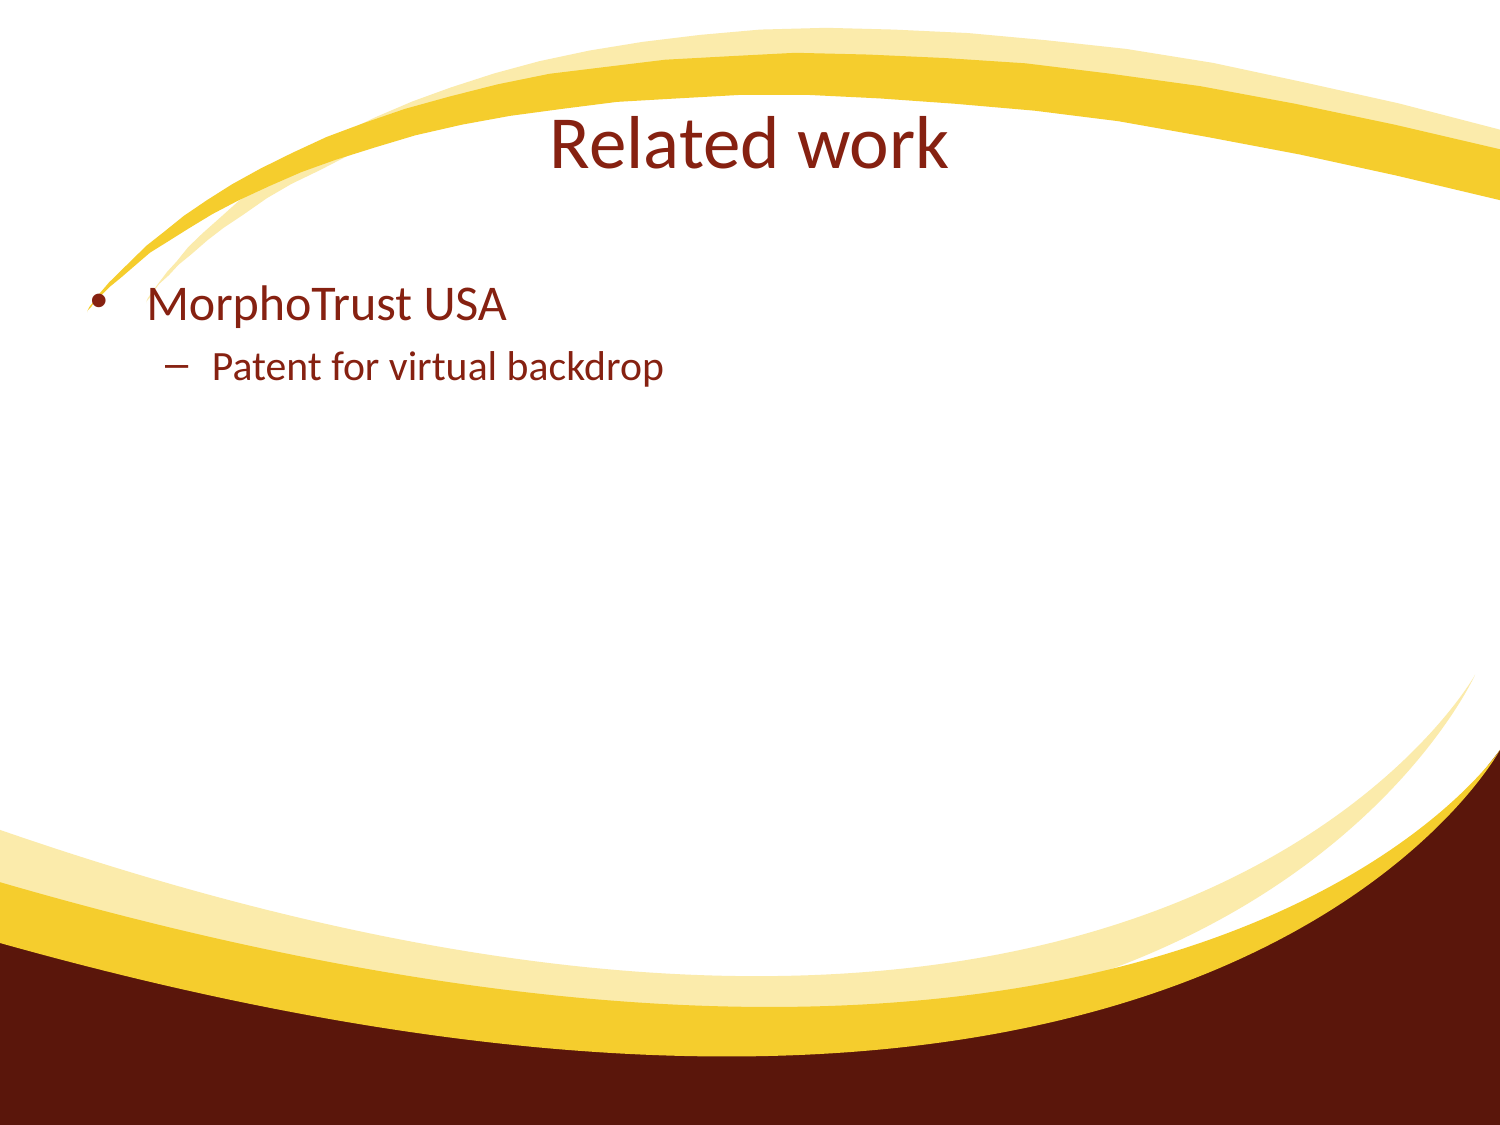

# Related work
MorphoTrust USA
Patent for virtual backdrop